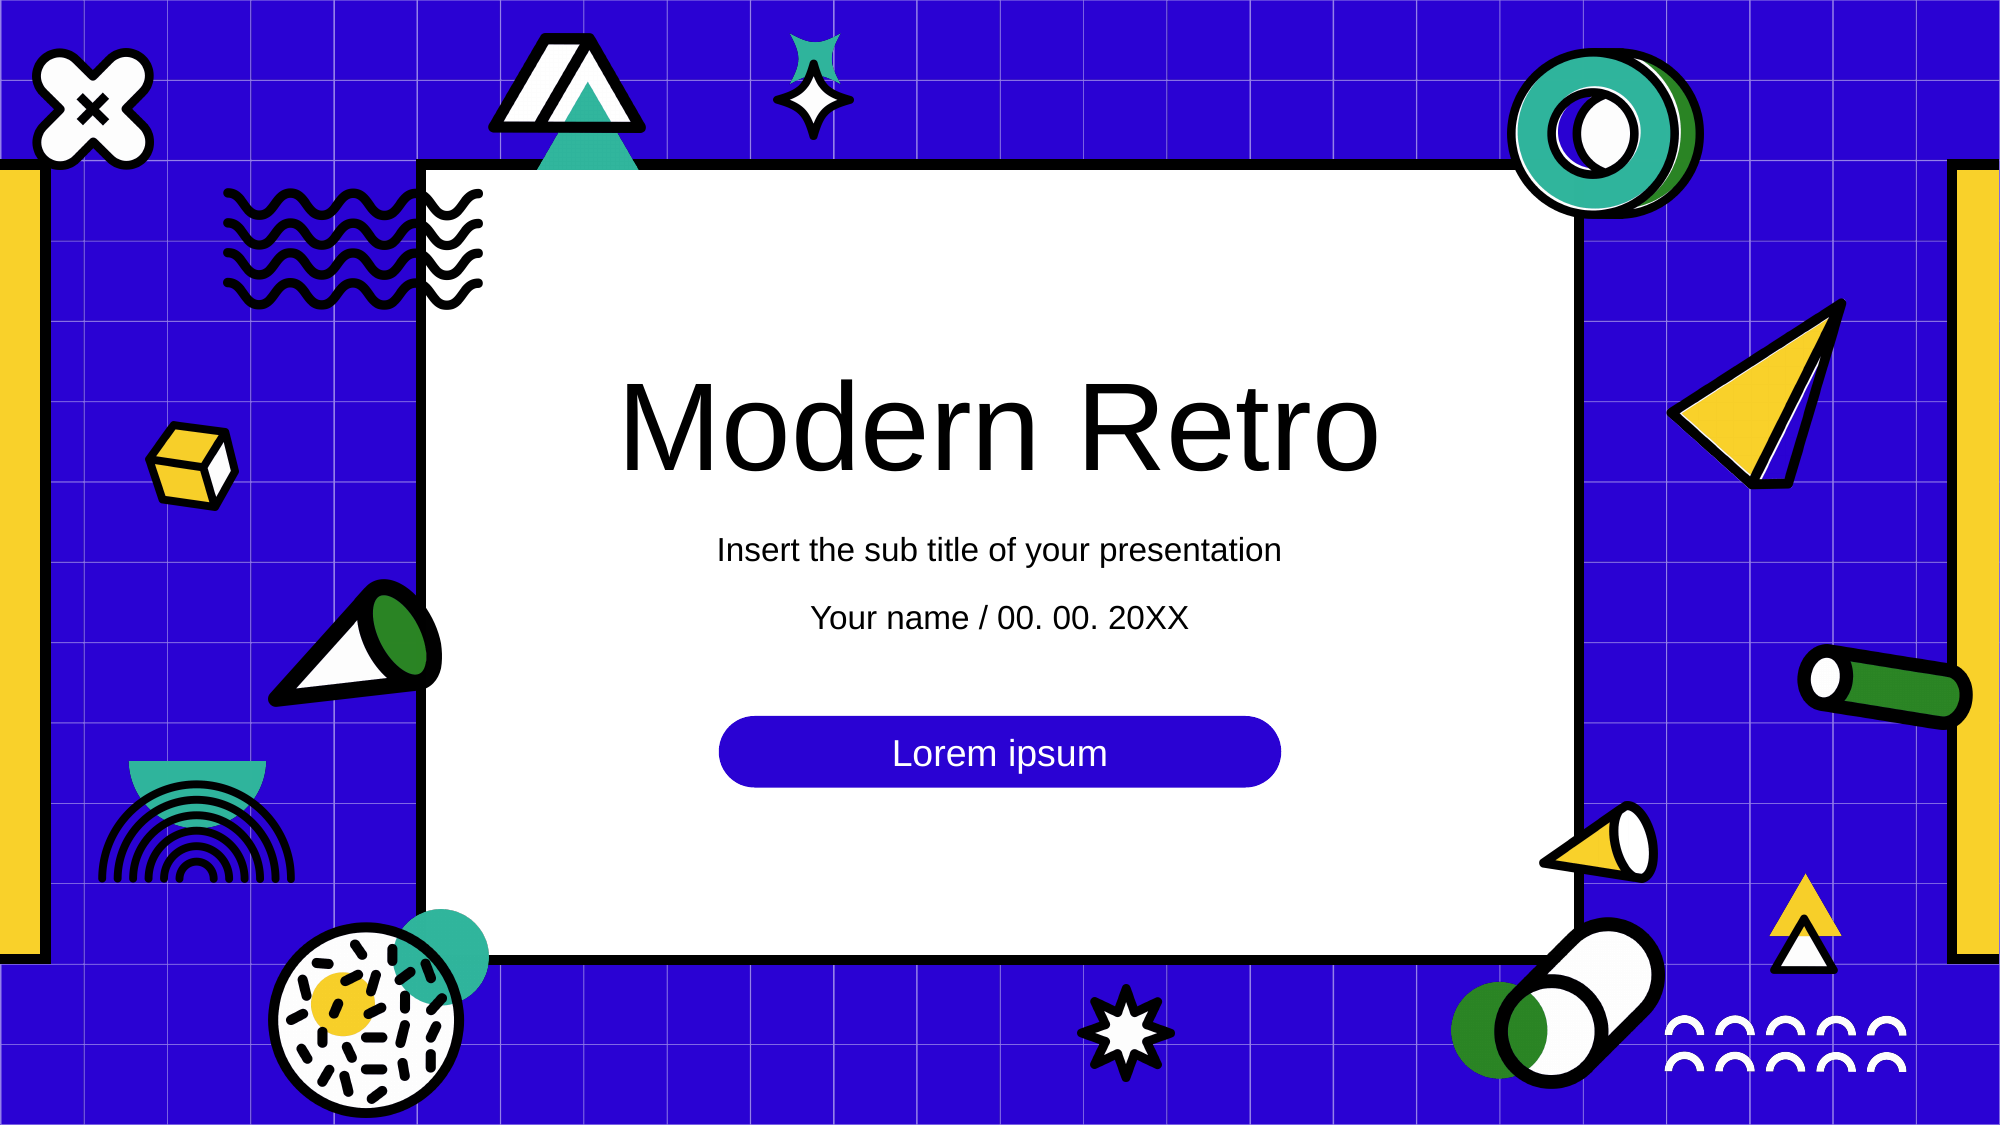

Modern Retro
Insert the sub title of your presentation
Your name / 00. 00. 20XX
Lorem ipsum